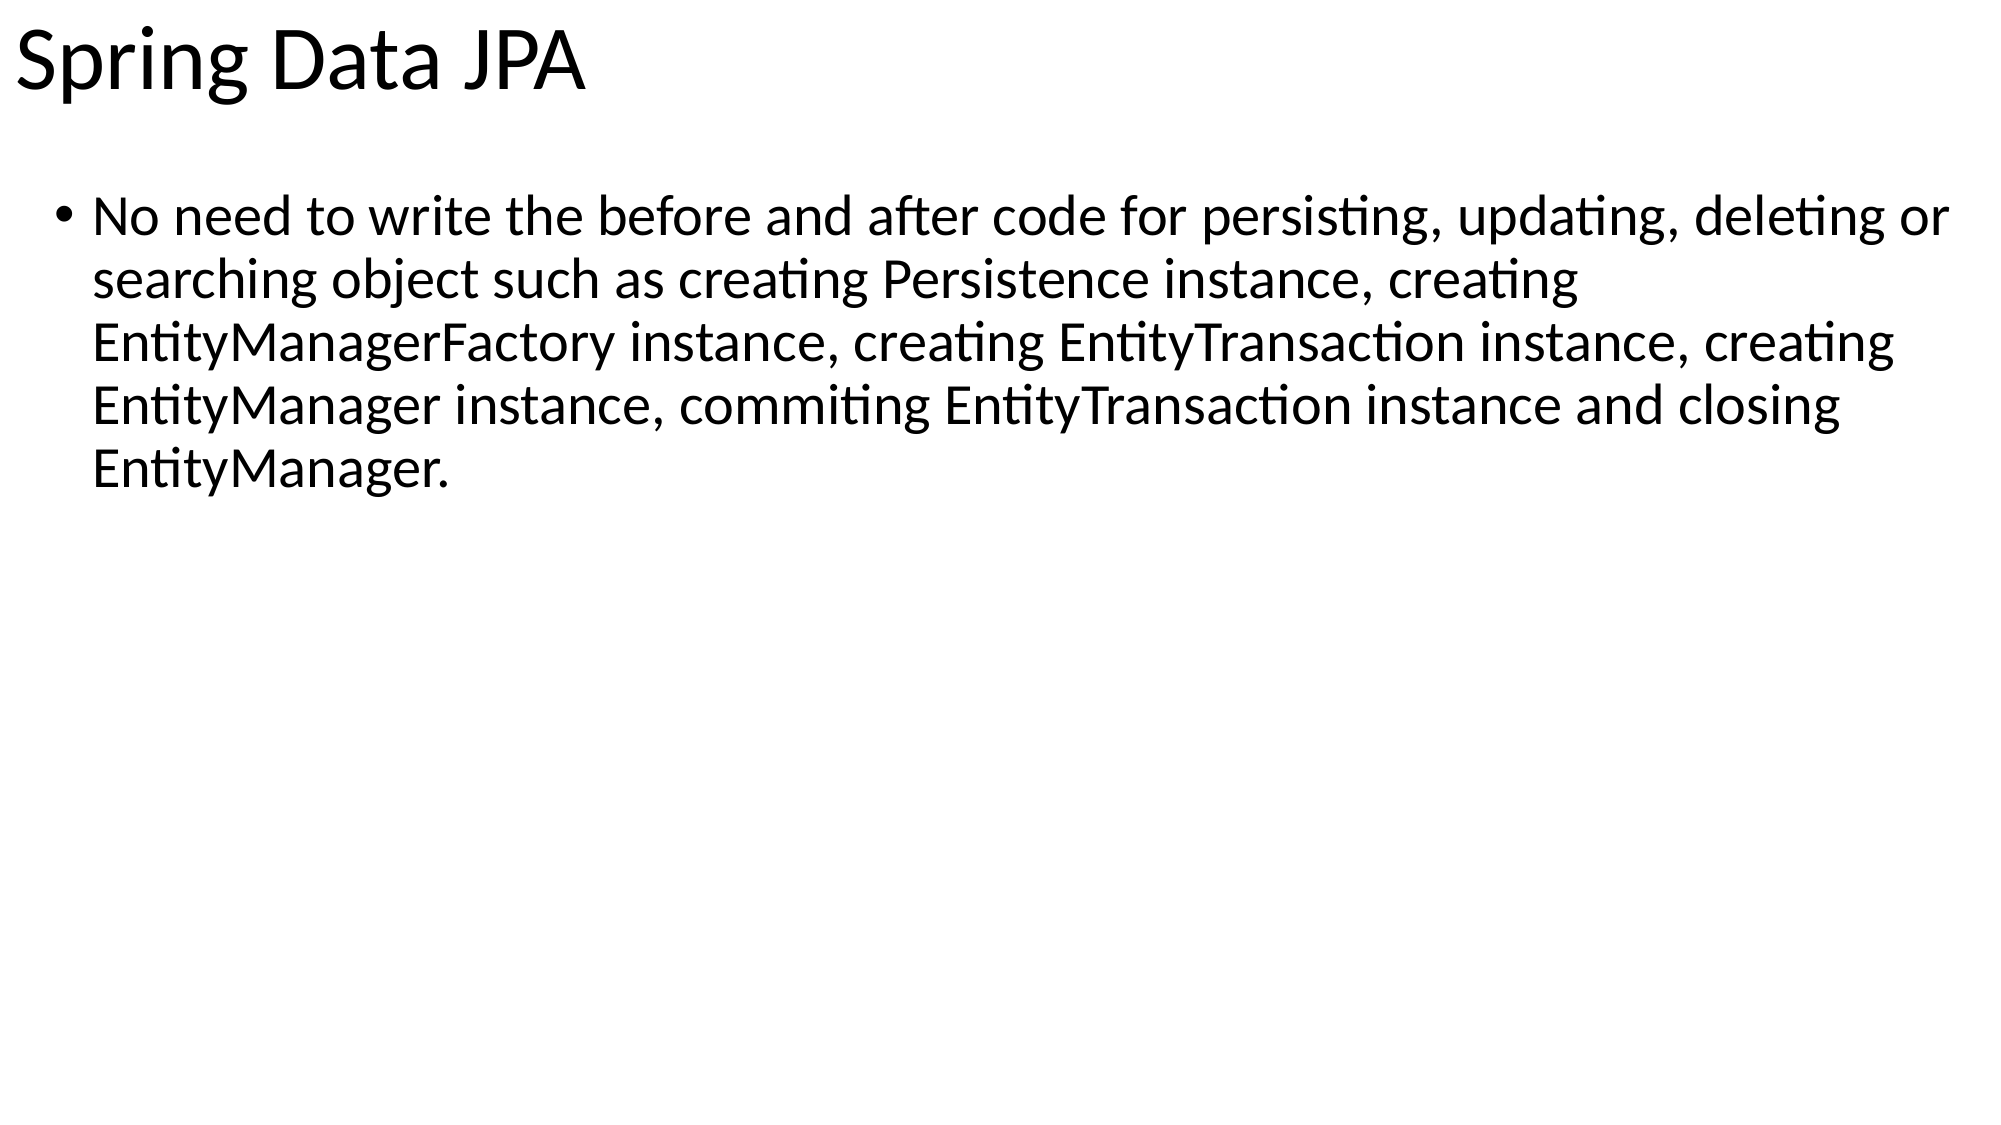

# Spring Data JPA
No need to write the before and after code for persisting, updating, deleting or searching object such as creating Persistence instance, creating EntityManagerFactory instance, creating EntityTransaction instance, creating EntityManager instance, commiting EntityTransaction instance and closing EntityManager.